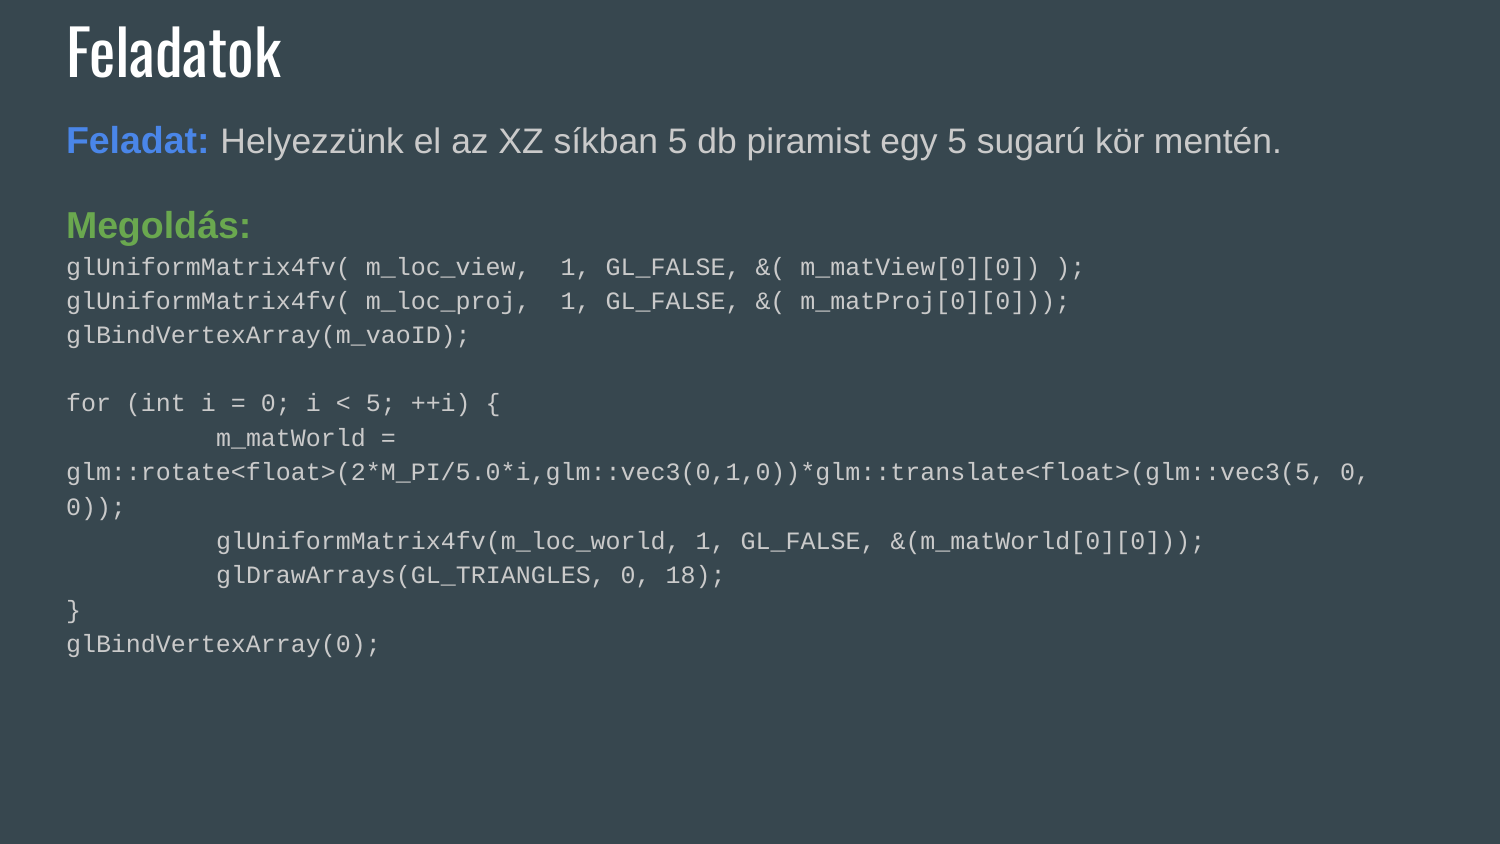

# Feladatok
Feladat: Helyezzünk el az XZ síkban 5 db piramist egy 5 sugarú kör mentén.
Megoldás:
glUniformMatrix4fv( m_loc_view,  1, GL_FALSE, &( m_matView[0][0]) );
glUniformMatrix4fv( m_loc_proj,  1, GL_FALSE, &( m_matProj[0][0]));
glBindVertexArray(m_vaoID);
for (int i = 0; i < 5; ++i) {
	m_matWorld = glm::rotate<float>(2*M_PI/5.0*i,glm::vec3(0,1,0))*glm::translate<float>(glm::vec3(5, 0, 0));
	glUniformMatrix4fv(m_loc_world, 1, GL_FALSE, &(m_matWorld[0][0]));
	glDrawArrays(GL_TRIANGLES, 0, 18);
}
glBindVertexArray(0);

A”